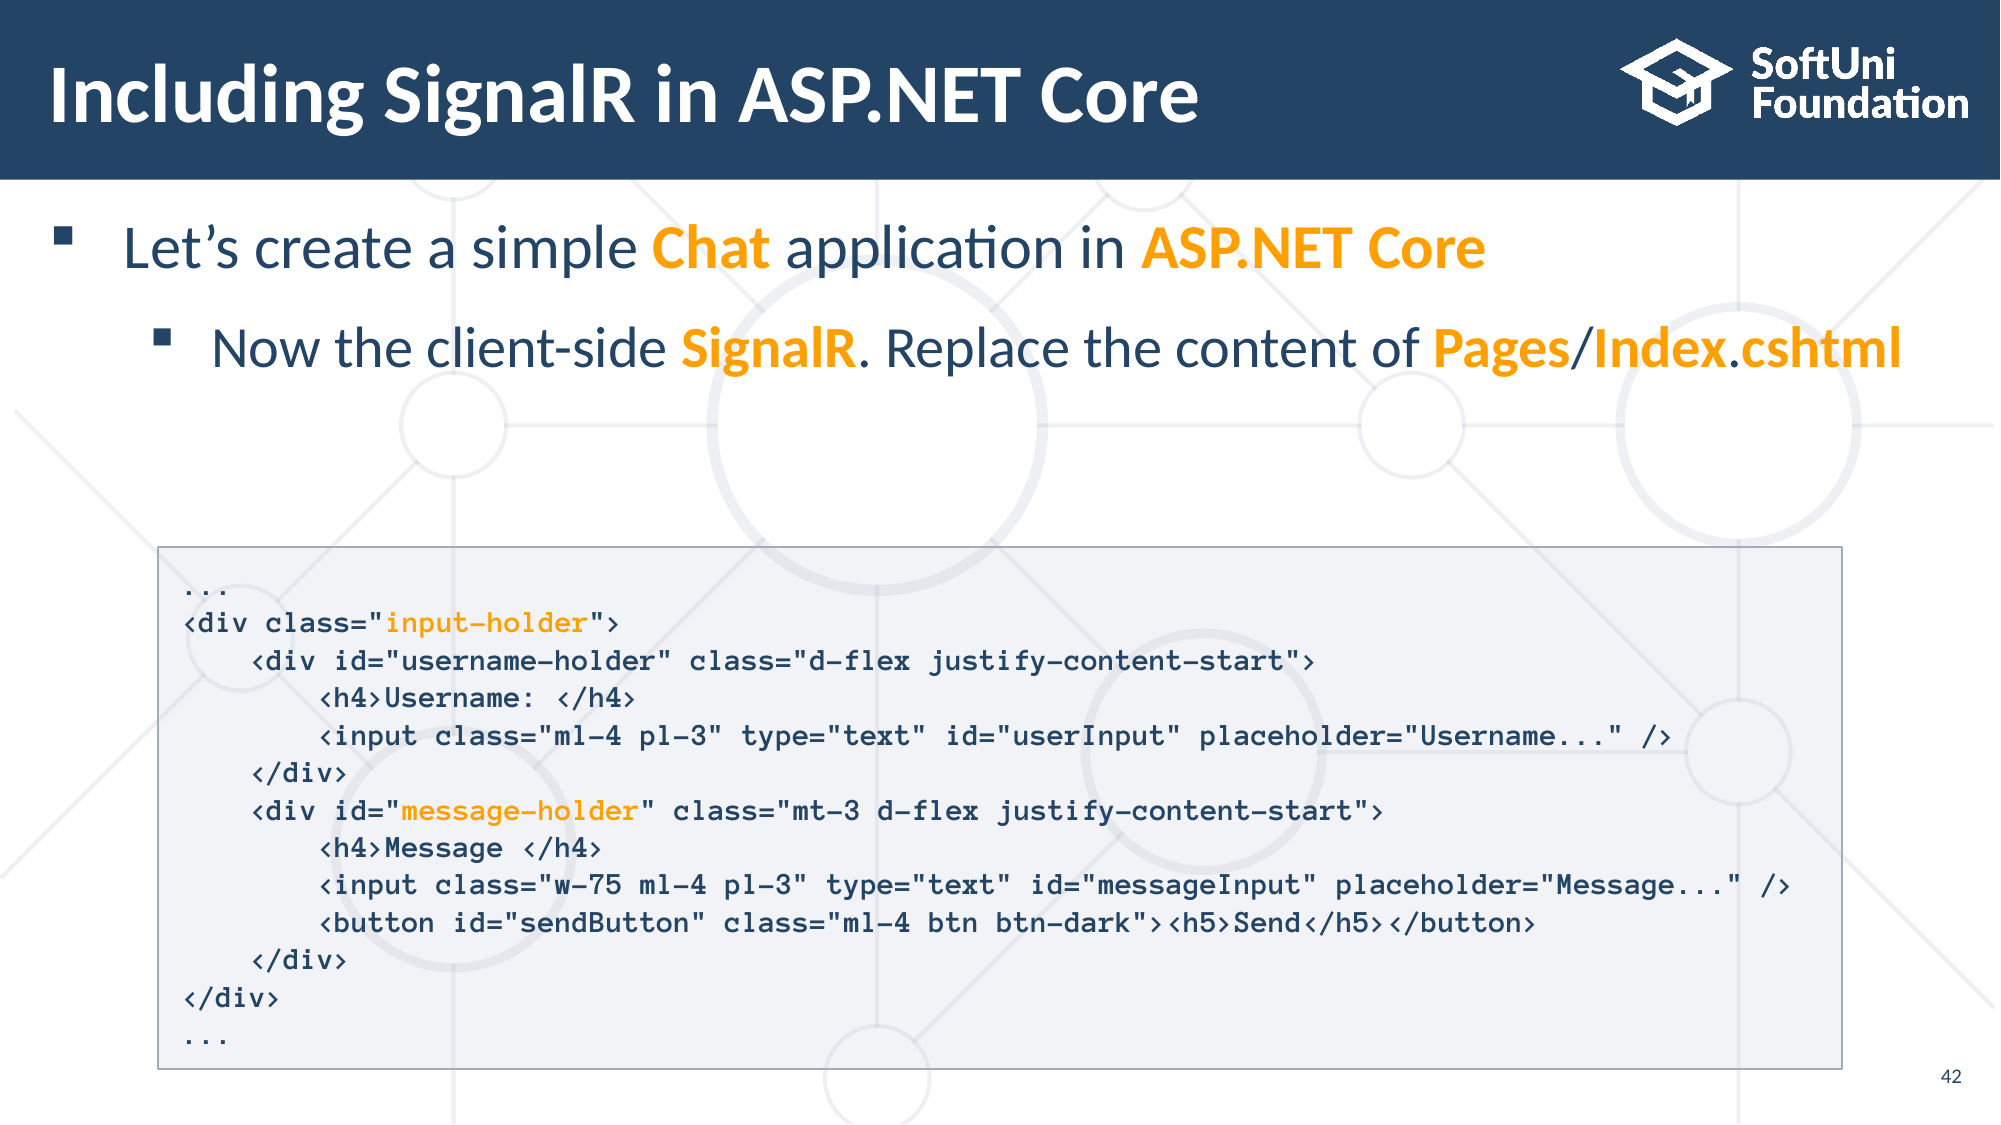

# Including SignalR in ASP.NET Core
Let’s create a simple Chat application in ASP.NET Core
Now the client-side SignalR. Replace the content of Pages/Index.cshtml
...
<div class="input-holder">
    <div id="username-holder" class="d-flex justify-content-start">
        <h4>Username: </h4>
        <input class="ml-4 pl-3" type="text" id="userInput" placeholder="Username..." />
    </div>
    <div id="message-holder" class="mt-3 d-flex justify-content-start">
        <h4>Message </h4>
        <input class="w-75 ml-4 pl-3" type="text" id="messageInput" placeholder="Message..." />
        <button id="sendButton" class="ml-4 btn btn-dark"><h5>Send</h5></button>
    </div>
</div>
...
42